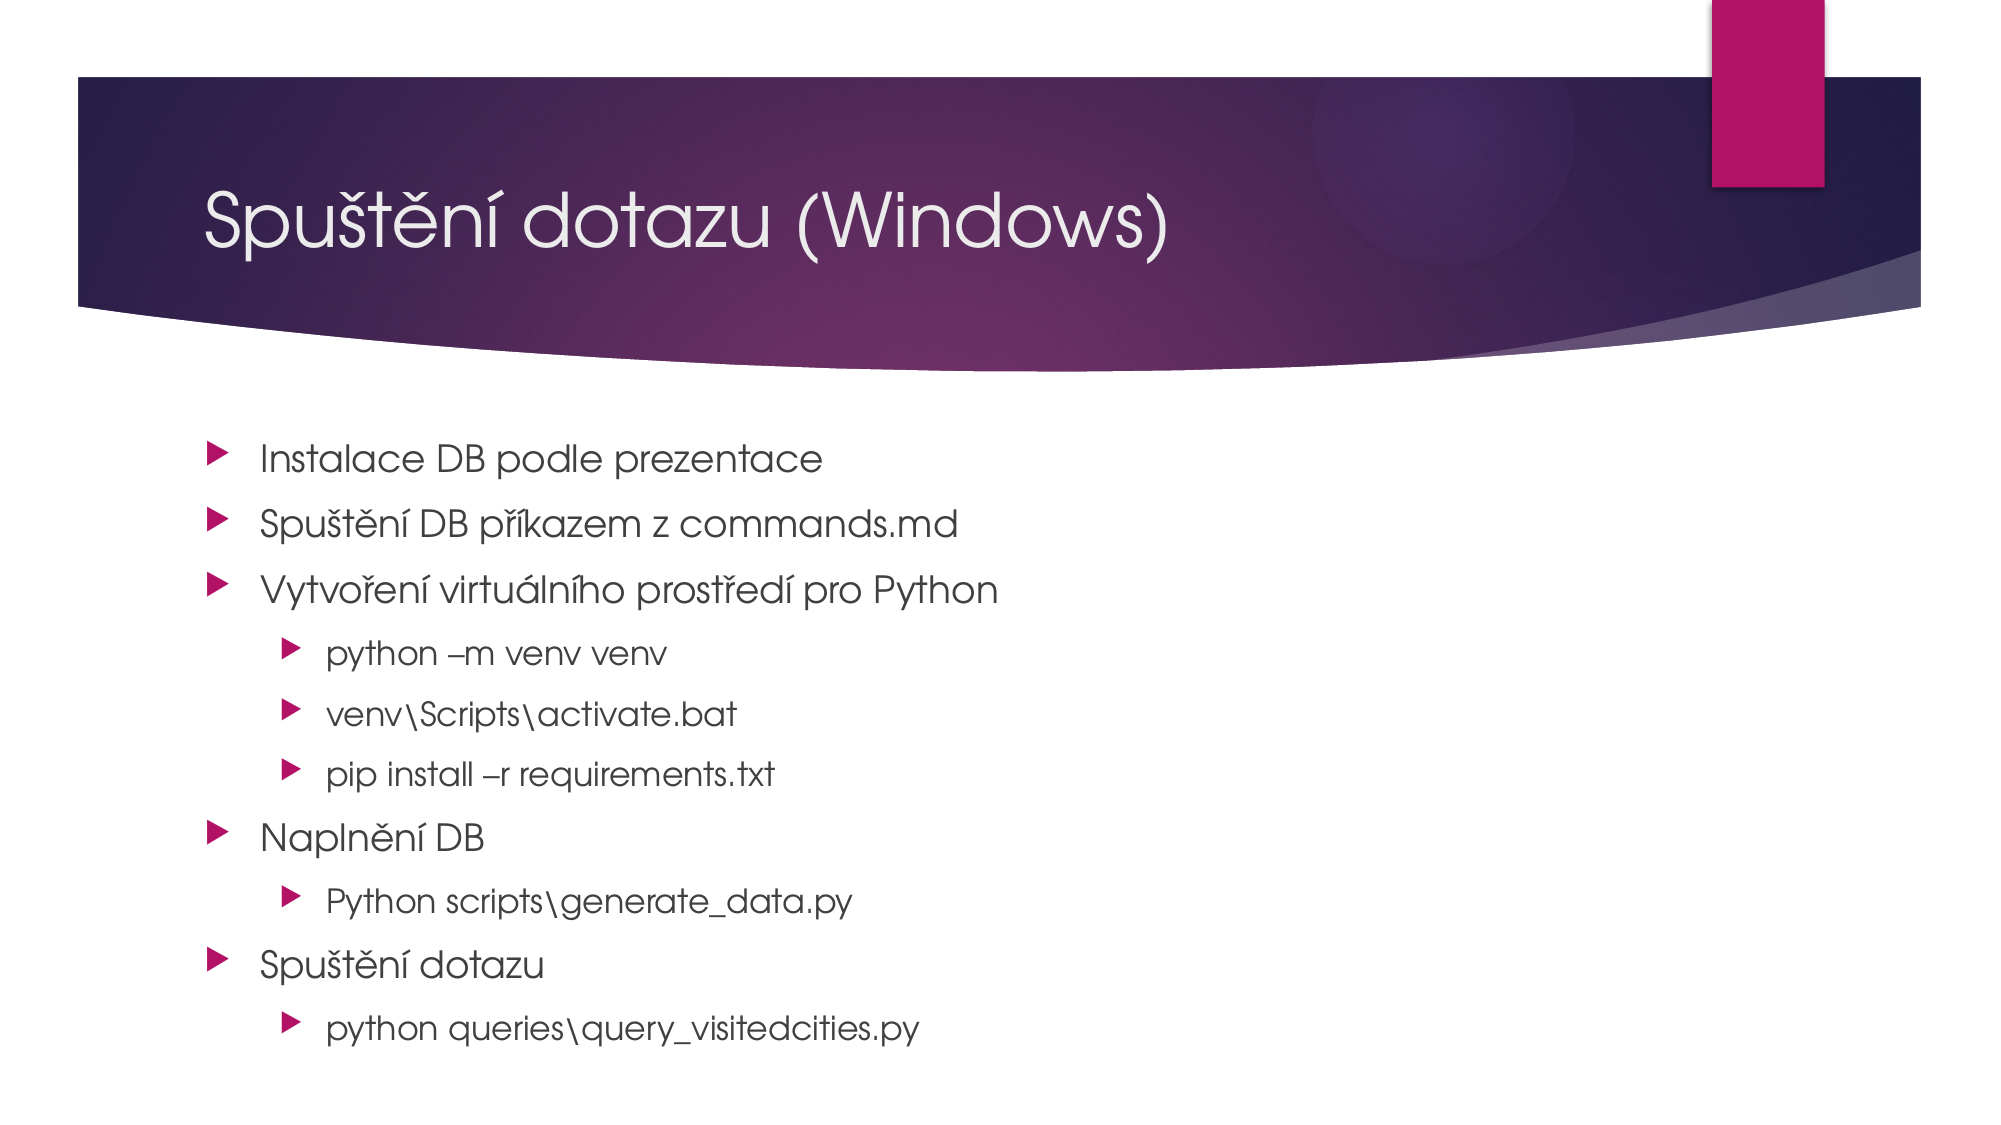

# Spuštění dotazu (Windows)
Instalace DB podle prezentace
Spuštění DB příkazem z commands.md
Vytvoření virtuálního prostředí pro Python
python –m venv venv
venv\Scripts\activate.bat
pip install –r requirements.txt
Naplnění DB
Python scripts\generate_data.py
Spuštění dotazu
python queries\query_visitedcities.py